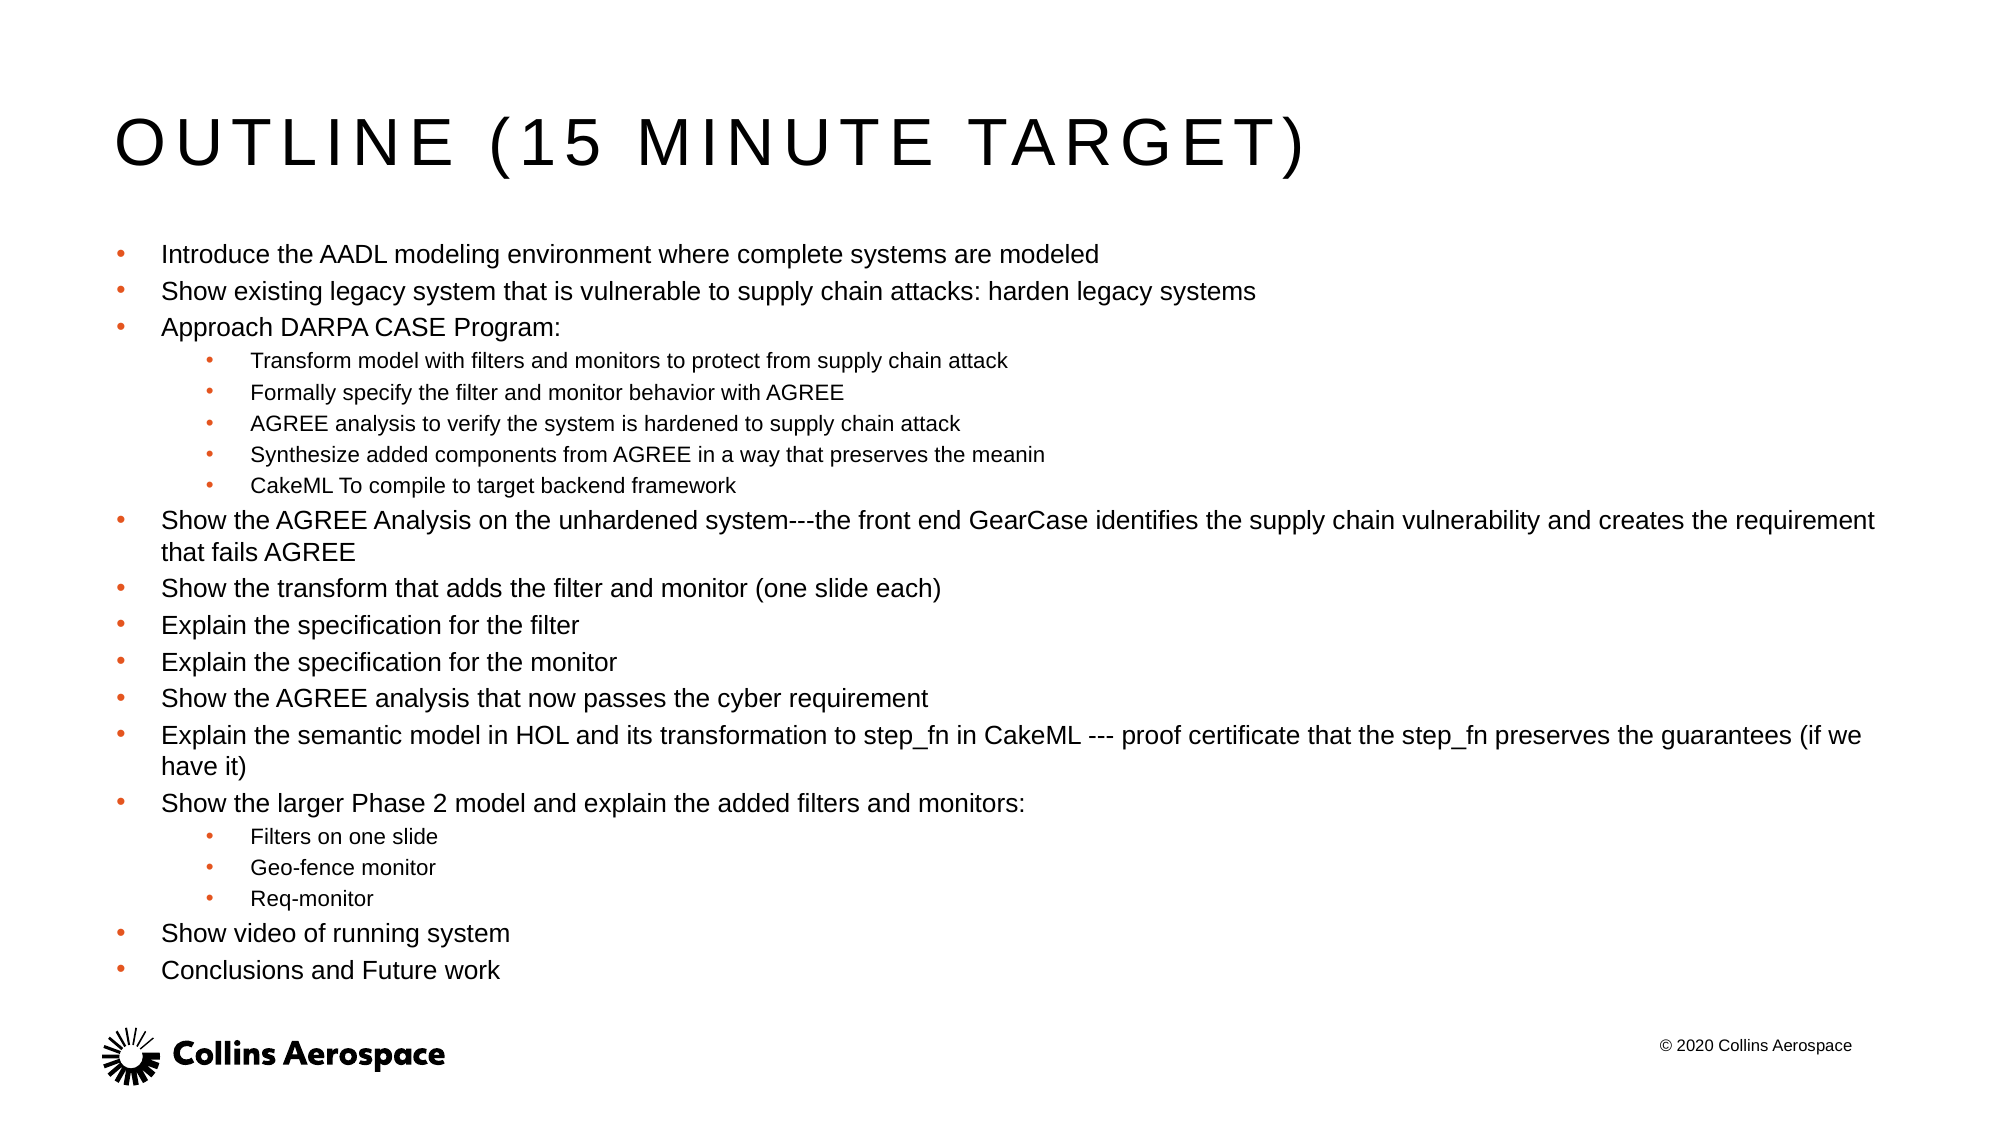

# Outline (15 minute Target)
Introduce the AADL modeling environment where complete systems are modeled
Show existing legacy system that is vulnerable to supply chain attacks: harden legacy systems
Approach DARPA CASE Program:
Transform model with filters and monitors to protect from supply chain attack
Formally specify the filter and monitor behavior with AGREE
AGREE analysis to verify the system is hardened to supply chain attack
Synthesize added components from AGREE in a way that preserves the meanin
CakeML To compile to target backend framework
Show the AGREE Analysis on the unhardened system---the front end GearCase identifies the supply chain vulnerability and creates the requirement that fails AGREE
Show the transform that adds the filter and monitor (one slide each)
Explain the specification for the filter
Explain the specification for the monitor
Show the AGREE analysis that now passes the cyber requirement
Explain the semantic model in HOL and its transformation to step_fn in CakeML --- proof certificate that the step_fn preserves the guarantees (if we have it)
Show the larger Phase 2 model and explain the added filters and monitors:
Filters on one slide
Geo-fence monitor
Req-monitor
Show video of running system
Conclusions and Future work